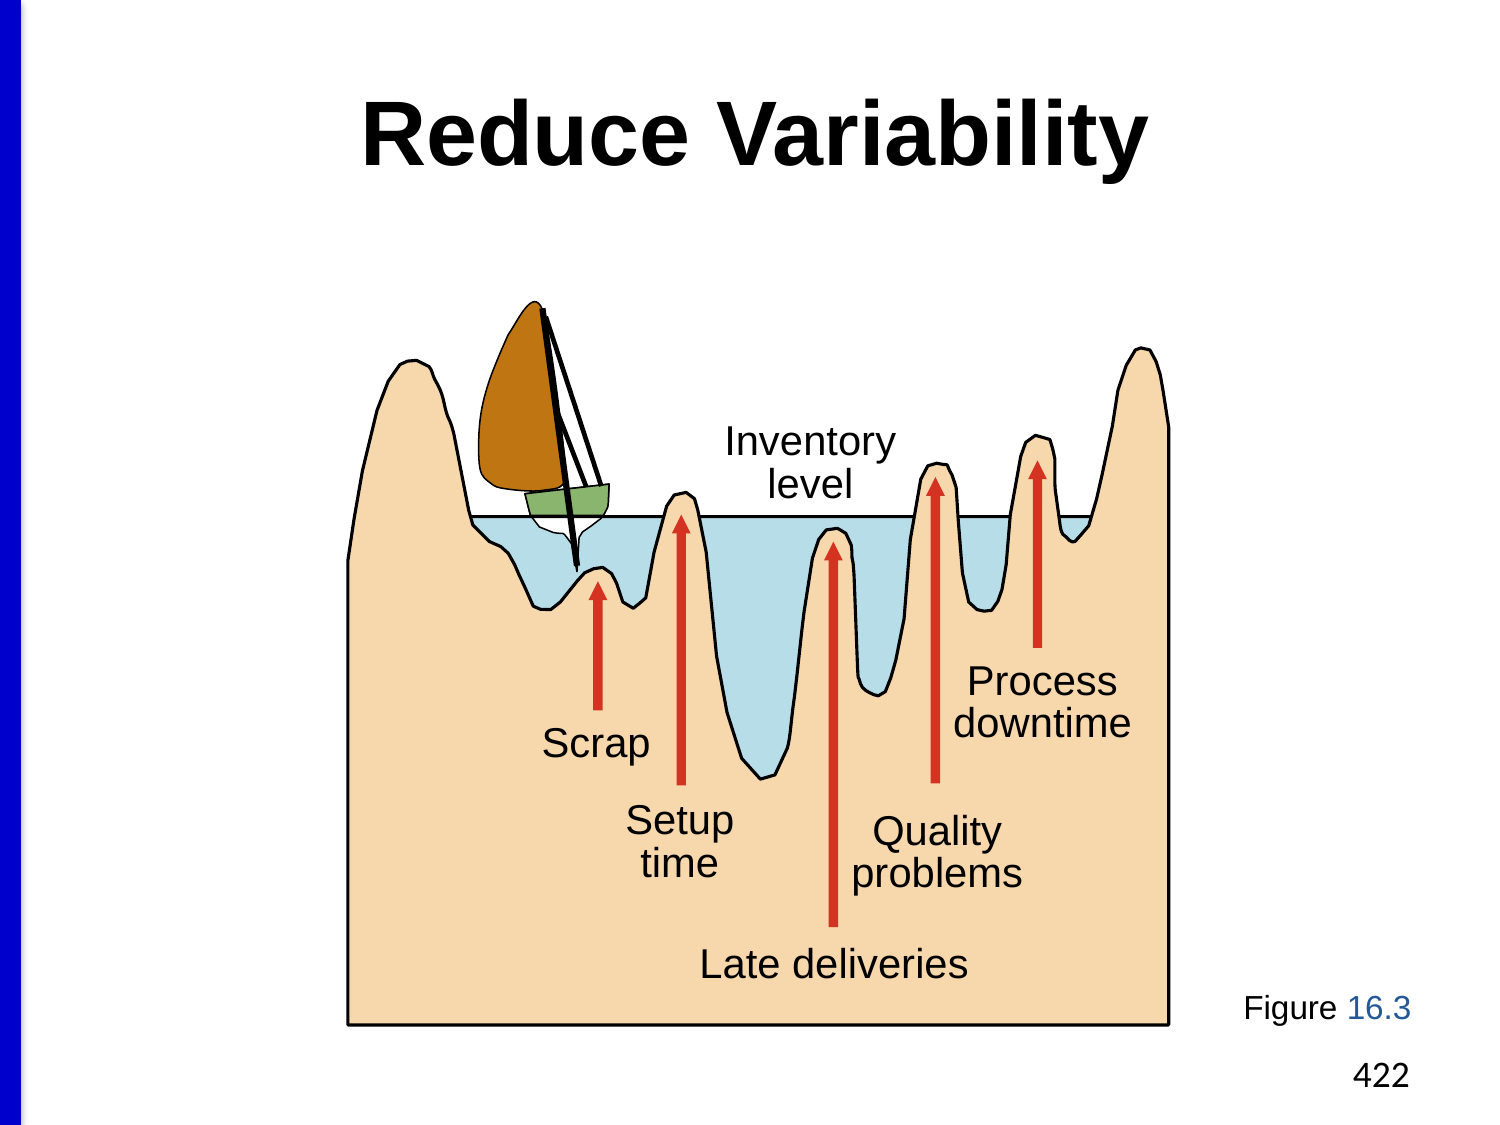

# Reduce Variability

Process downtime
Scrap
Setup time
Quality problems
Late deliveries
Inventory level
Figure 16.3
422